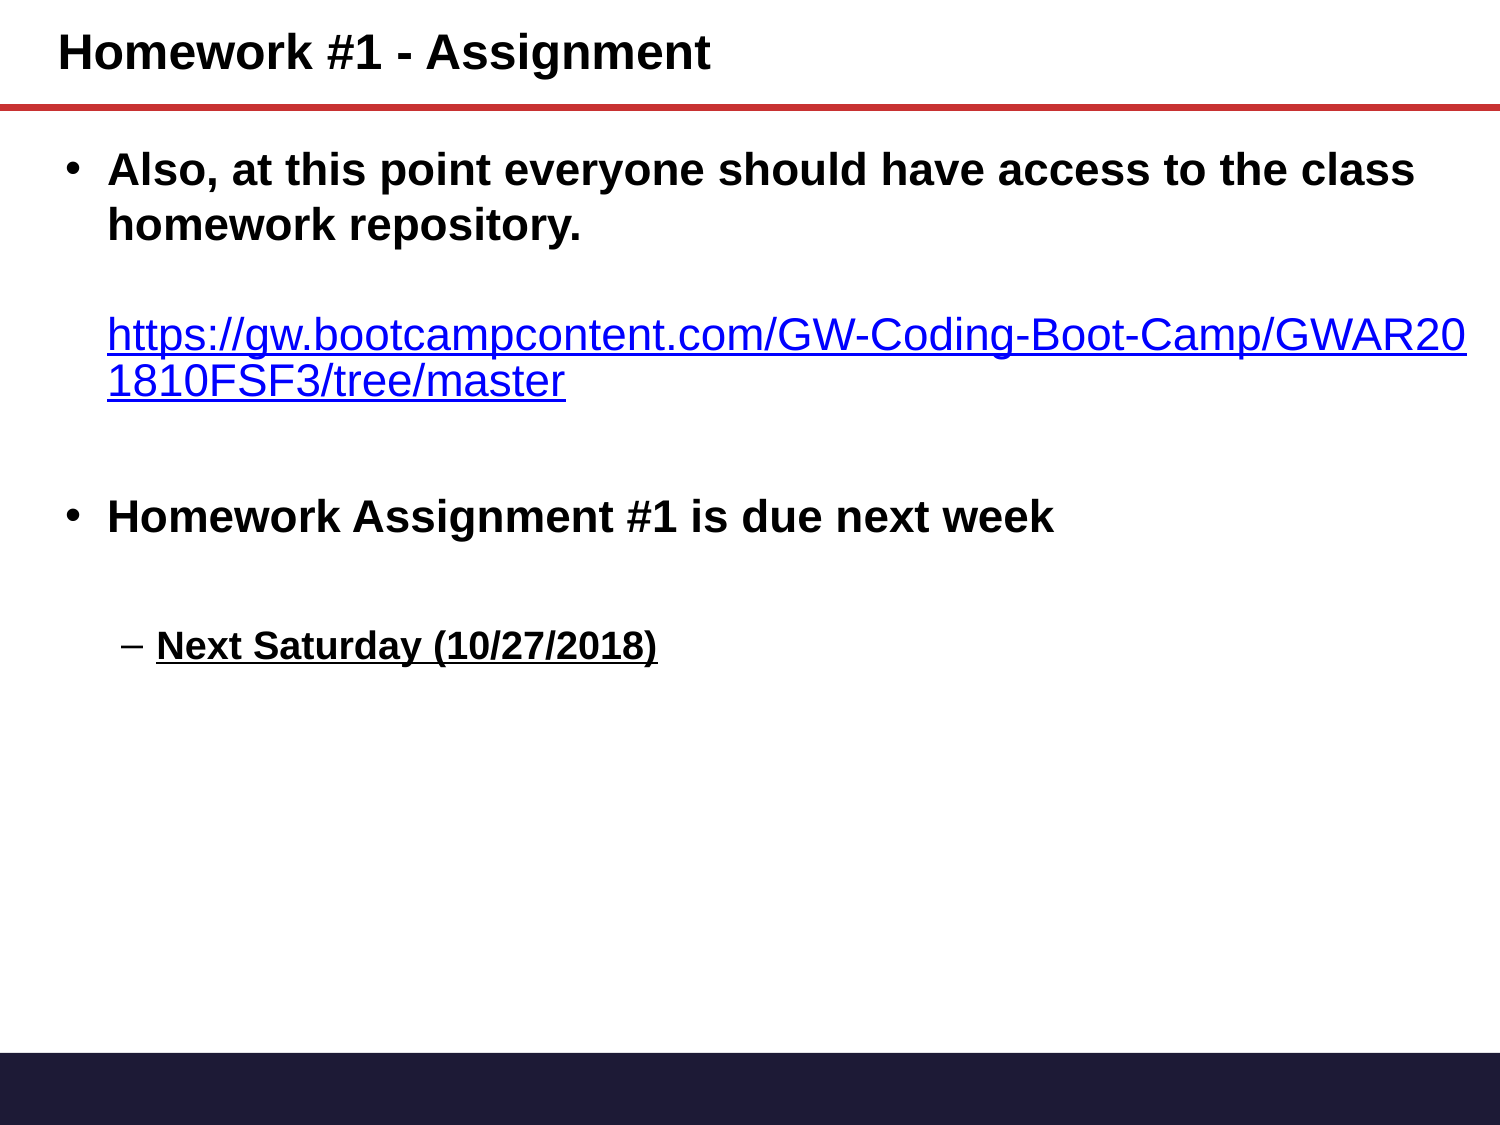

# Homework #1 - Assignment
Also, at this point everyone should have access to the class homework repository.
https://gw.bootcampcontent.com/GW-Coding-Boot-Camp/GWAR201810FSF3/tree/master

Homework Assignment #1 is due next week

Next Saturday (10/27/2018)